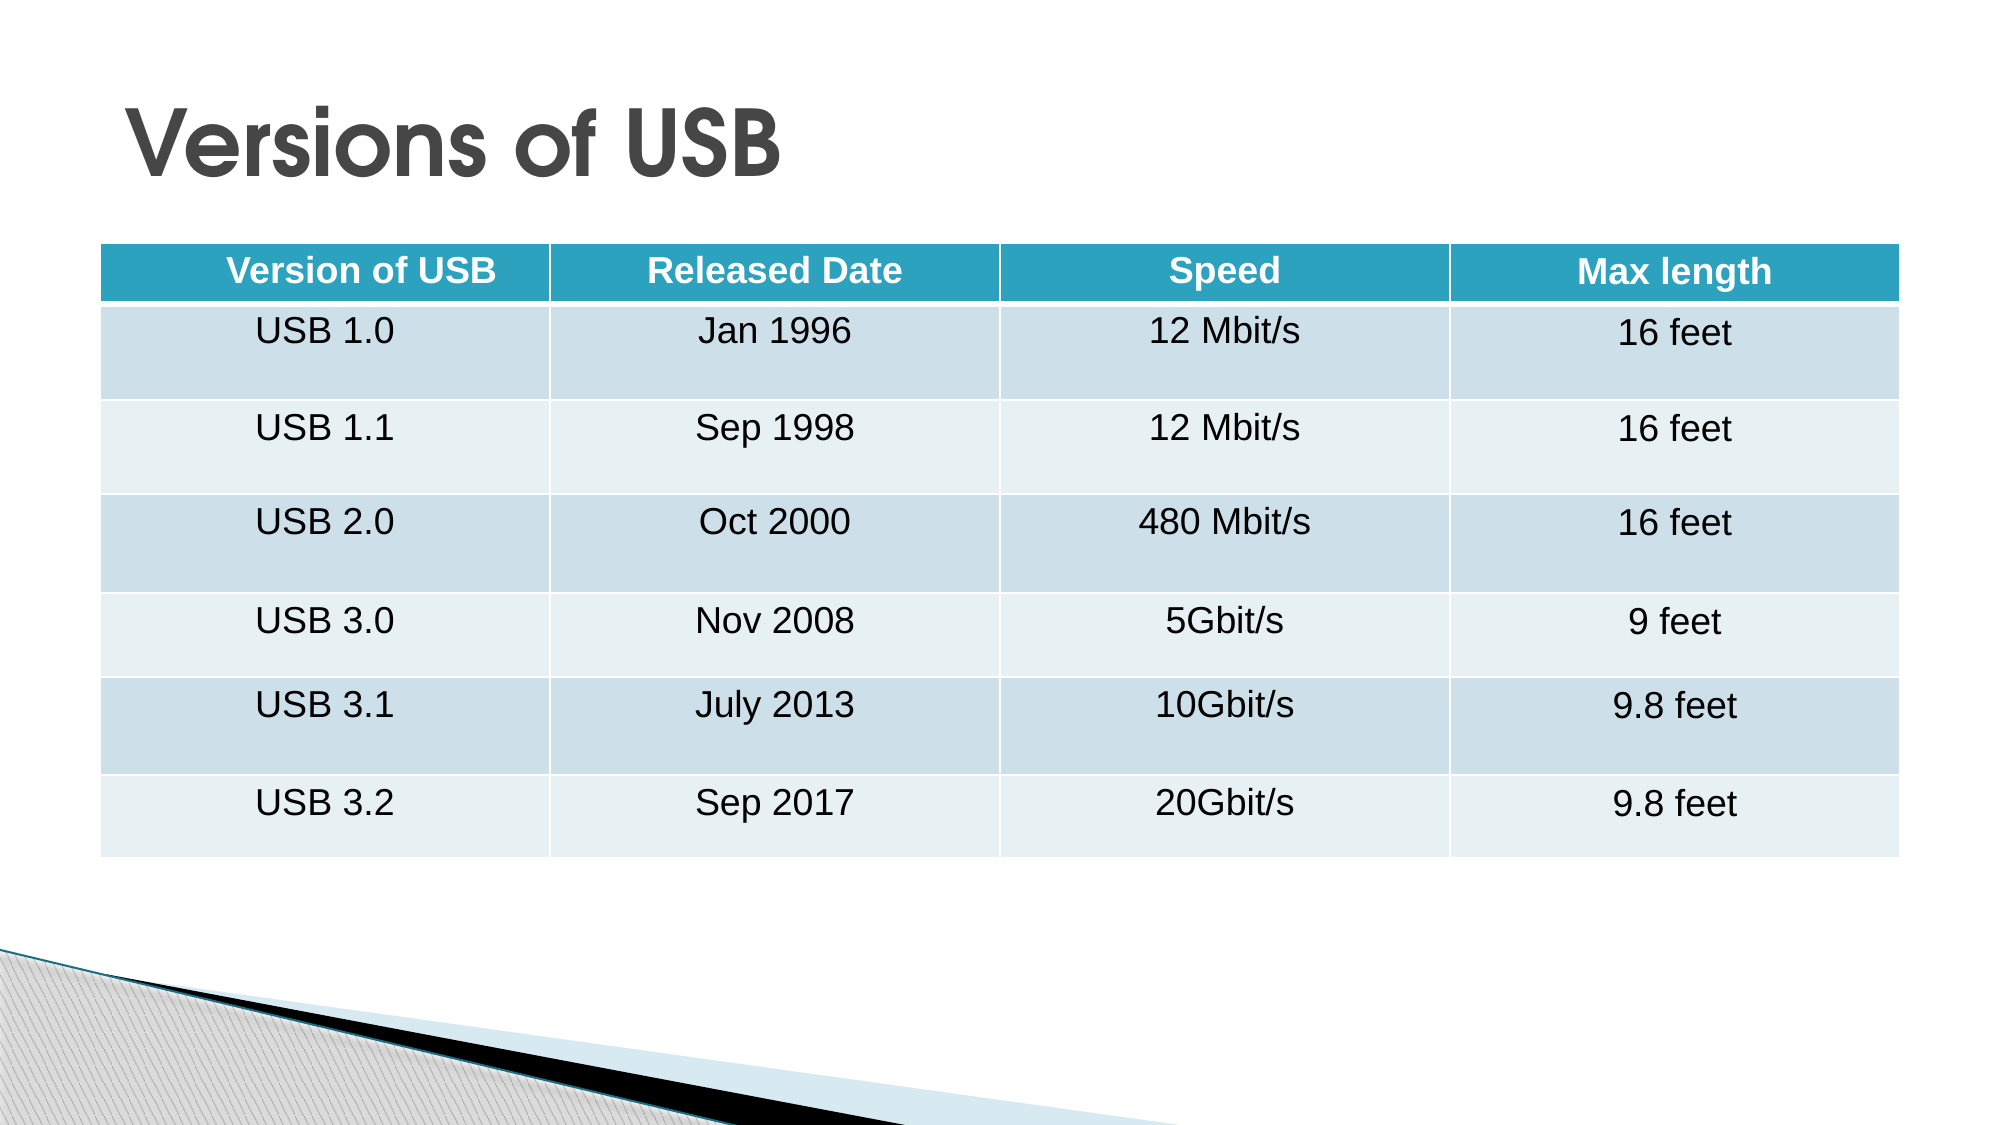

# Versions of USB
| Version of USB | Released Date | Speed | Max length |
| --- | --- | --- | --- |
| USB 1.0 | Jan 1996 | 12 Mbit/s | 16 feet |
| USB 1.1 | Sep 1998 | 12 Mbit/s | 16 feet |
| USB 2.0 | Oct 2000 | 480 Mbit/s | 16 feet |
| USB 3.0 | Nov 2008 | 5Gbit/s | 9 feet |
| USB 3.1 | July 2013 | 10Gbit/s | 9.8 feet |
| USB 3.2 | Sep 2017 | 20Gbit/s | 9.8 feet |